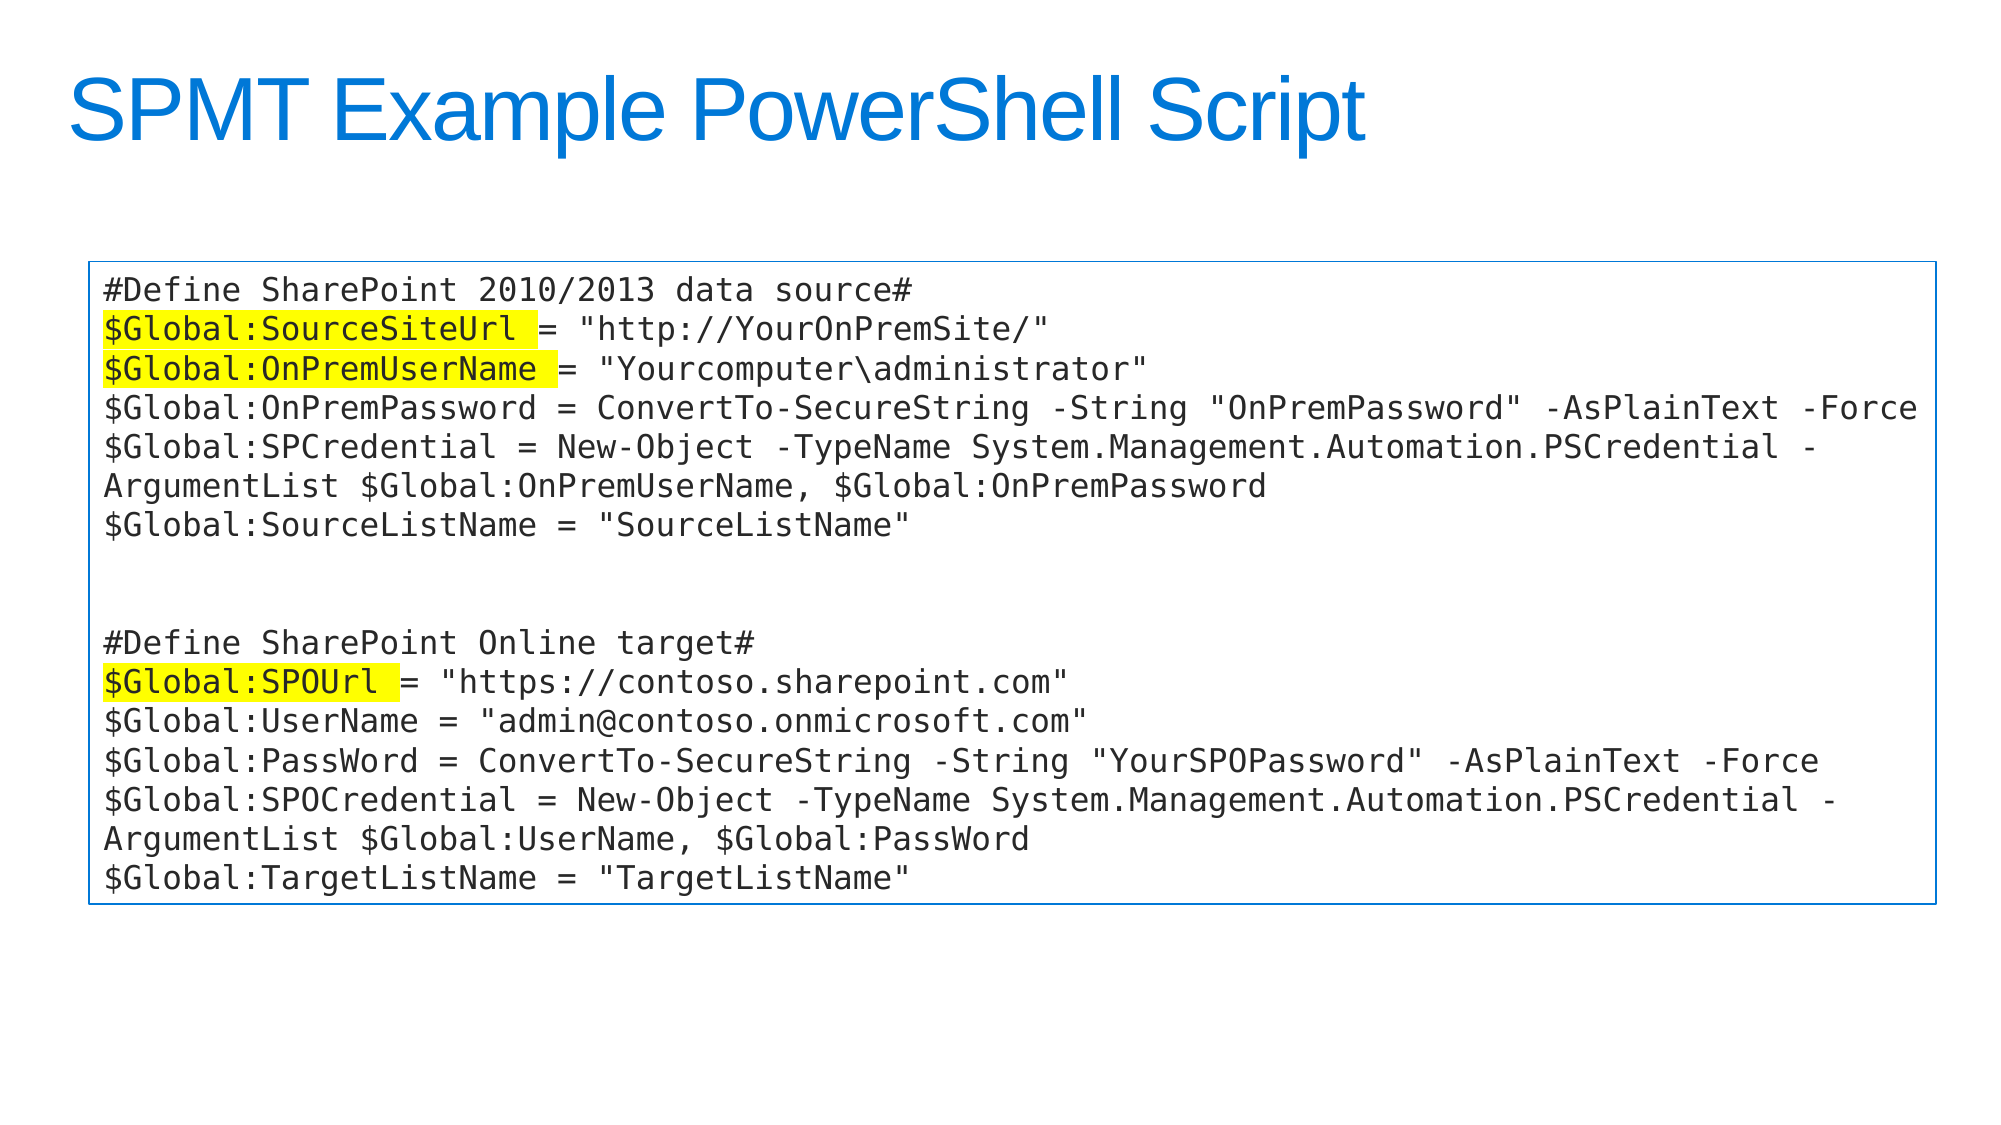

# SPMT Example PowerShell Script
#Define SharePoint 2010/2013 data source#
$Global:SourceSiteUrl = "http://YourOnPremSite/"
$Global:OnPremUserName = "Yourcomputer\administrator"
$Global:OnPremPassword = ConvertTo-SecureString -String "OnPremPassword" -AsPlainText -Force
$Global:SPCredential = New-Object -TypeName System.Management.Automation.PSCredential -ArgumentList $Global:OnPremUserName, $Global:OnPremPassword
$Global:SourceListName = "SourceListName"

#Define SharePoint Online target#
$Global:SPOUrl = "https://contoso.sharepoint.com"
$Global:UserName = "admin@contoso.onmicrosoft.com"
$Global:PassWord = ConvertTo-SecureString -String "YourSPOPassword" -AsPlainText -Force
$Global:SPOCredential = New-Object -TypeName System.Management.Automation.PSCredential -ArgumentList $Global:UserName, $Global:PassWord
$Global:TargetListName = "TargetListName"